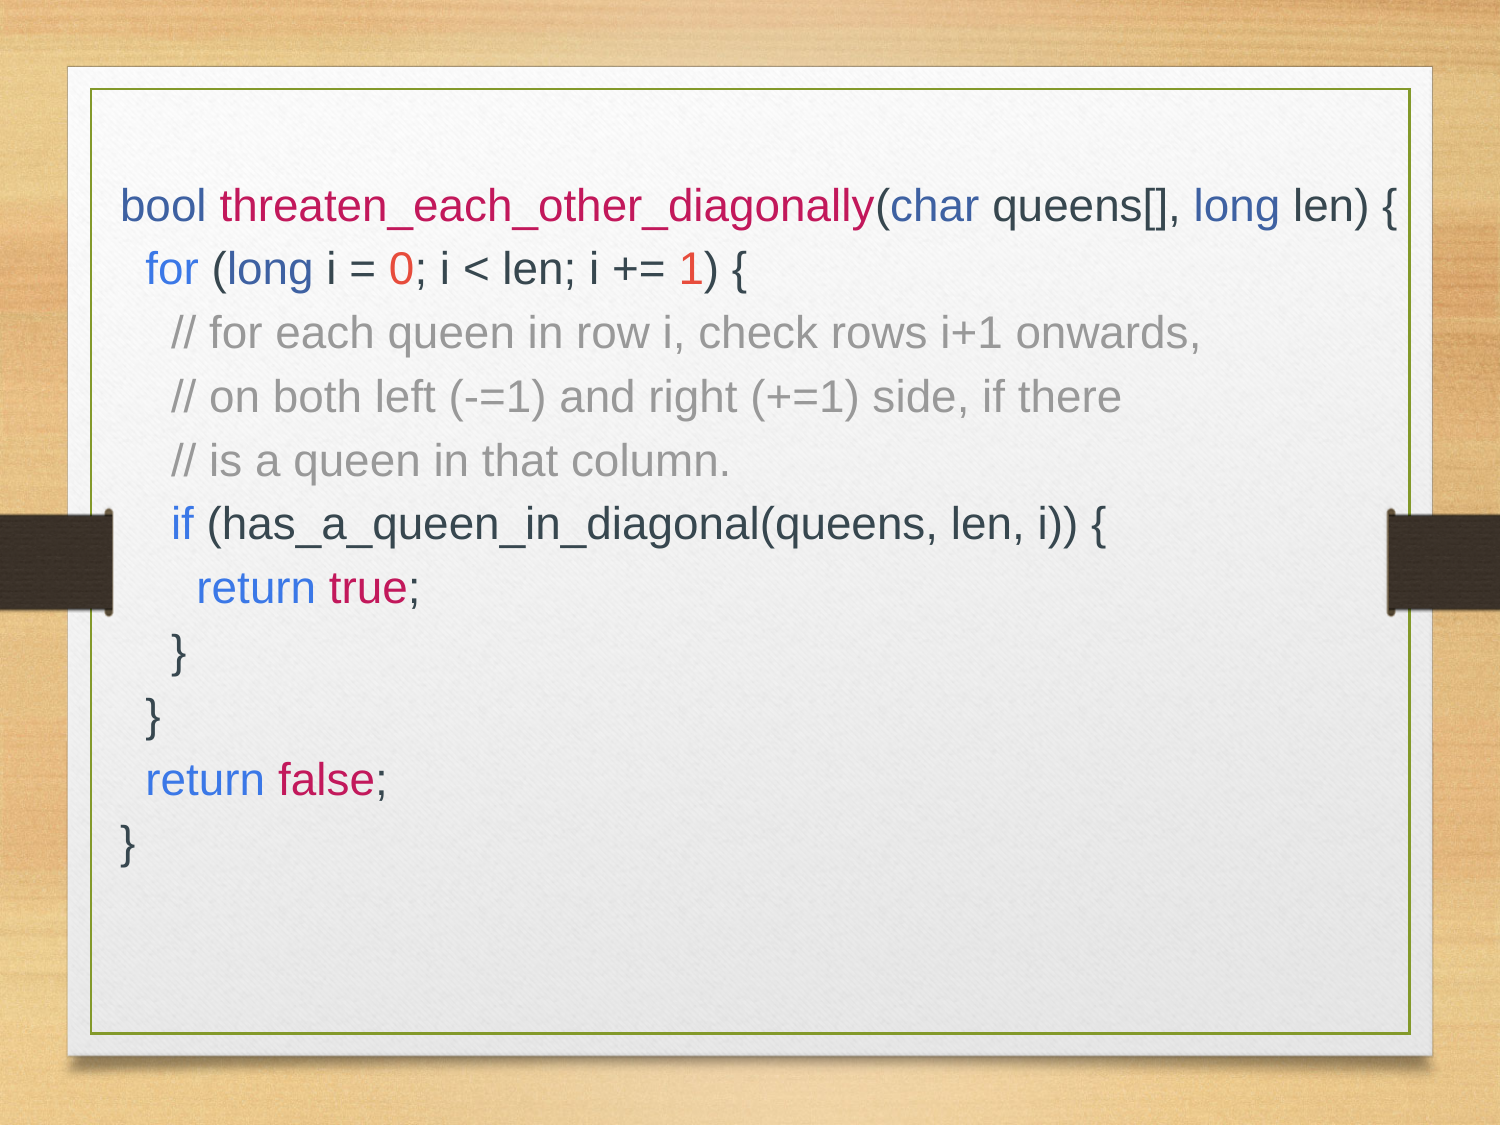

bool threaten_each_other_diagonally(char queens[], long len) {
  for (long i = 0; i < len; i += 1) {
    // for each queen in row i, check rows i+1 onwards,
    // on both left (-=1) and right (+=1) side, if there
    // is a queen in that column.
    if (has_a_queen_in_diagonal(queens, len, i)) {
      return true;
    }
  }
  return false;
}